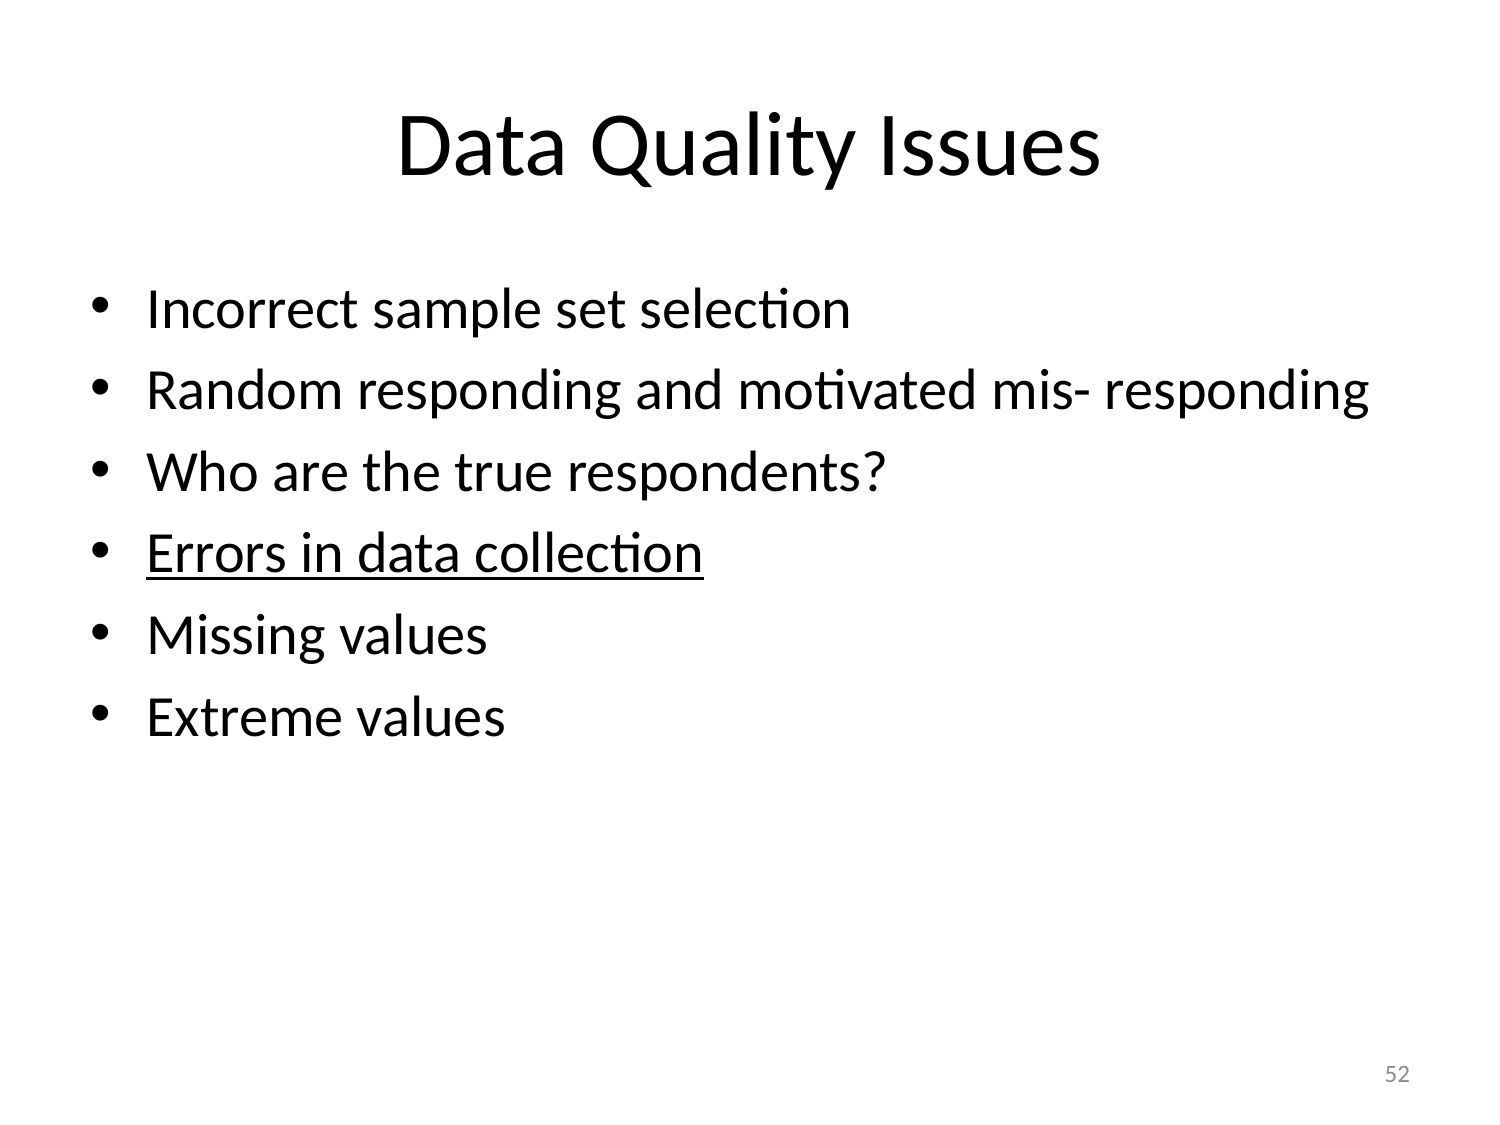

# Data Quality Issues
Incorrect sample set selection
Random responding and motivated mis- responding
Who are the true respondents?
Errors in data collection
Missing values
Extreme values

52